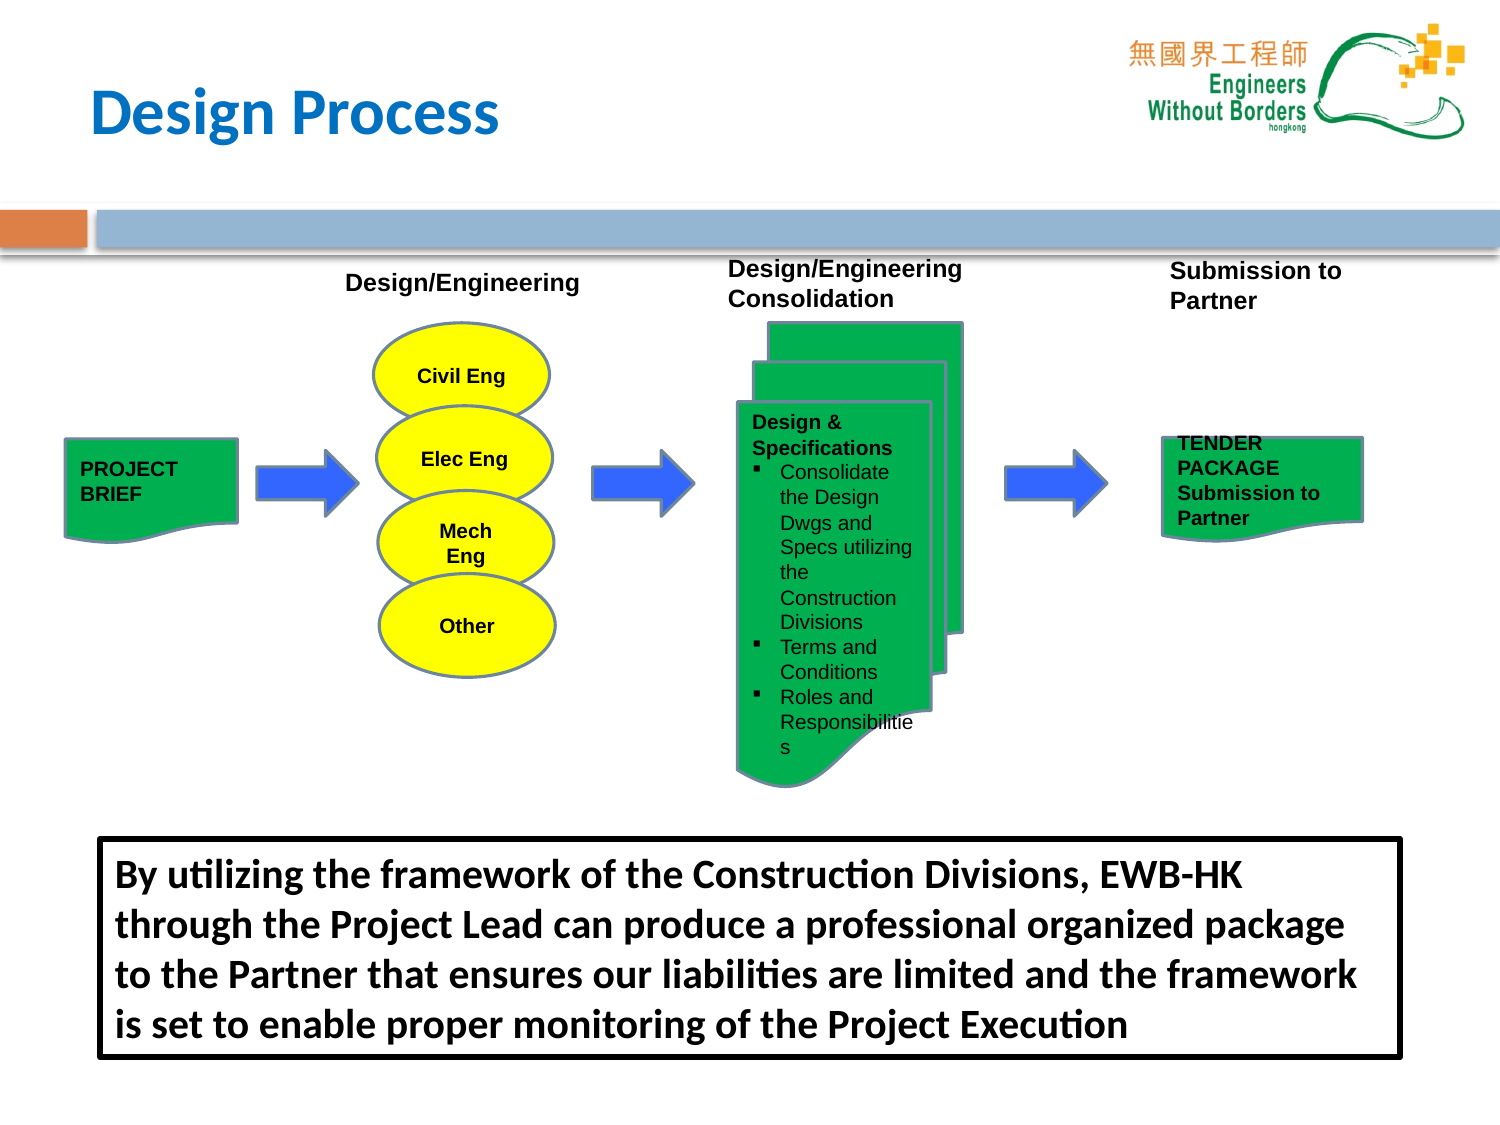

# Design Process
Design/Engineering
Consolidation
Submission to Partner
Design/Engineering
Civil Eng
Design & Specifications
Consolidate the Design Dwgs and Specs utilizing the Construction Divisions
Terms and Conditions
Roles and Responsibilities
Elec Eng
TENDER PACKAGE
Submission to Partner
PROJECT BRIEF

Mech Eng
Other
By utilizing the framework of the Construction Divisions, EWB-HK through the Project Lead can produce a professional organized package to the Partner that ensures our liabilities are limited and the framework is set to enable proper monitoring of the Project Execution